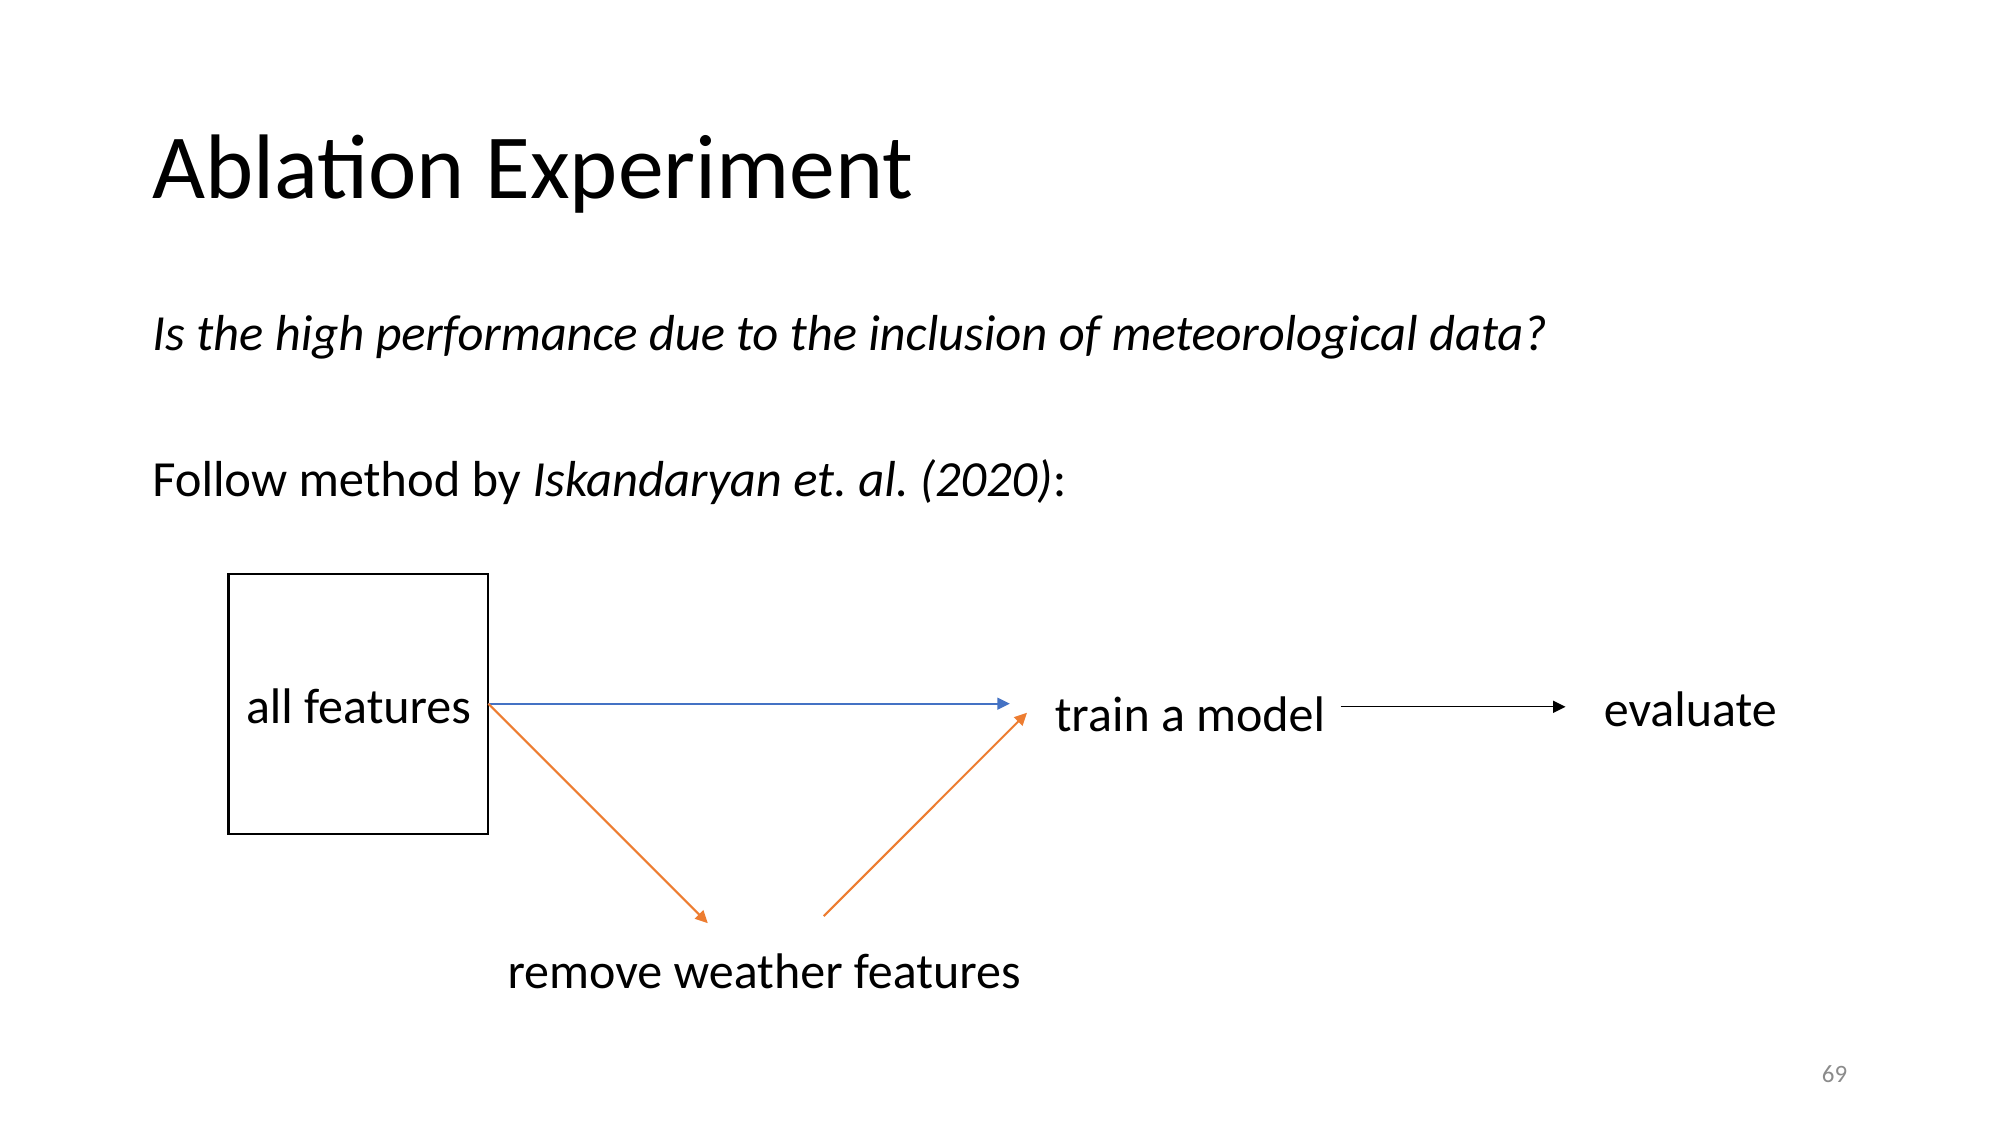

# Ablation Experiment
Is the high performance due to the inclusion of meteorological data?

Follow method by Iskandaryan et. al. (2020):
all features
evaluate
train a model
remove weather features
69